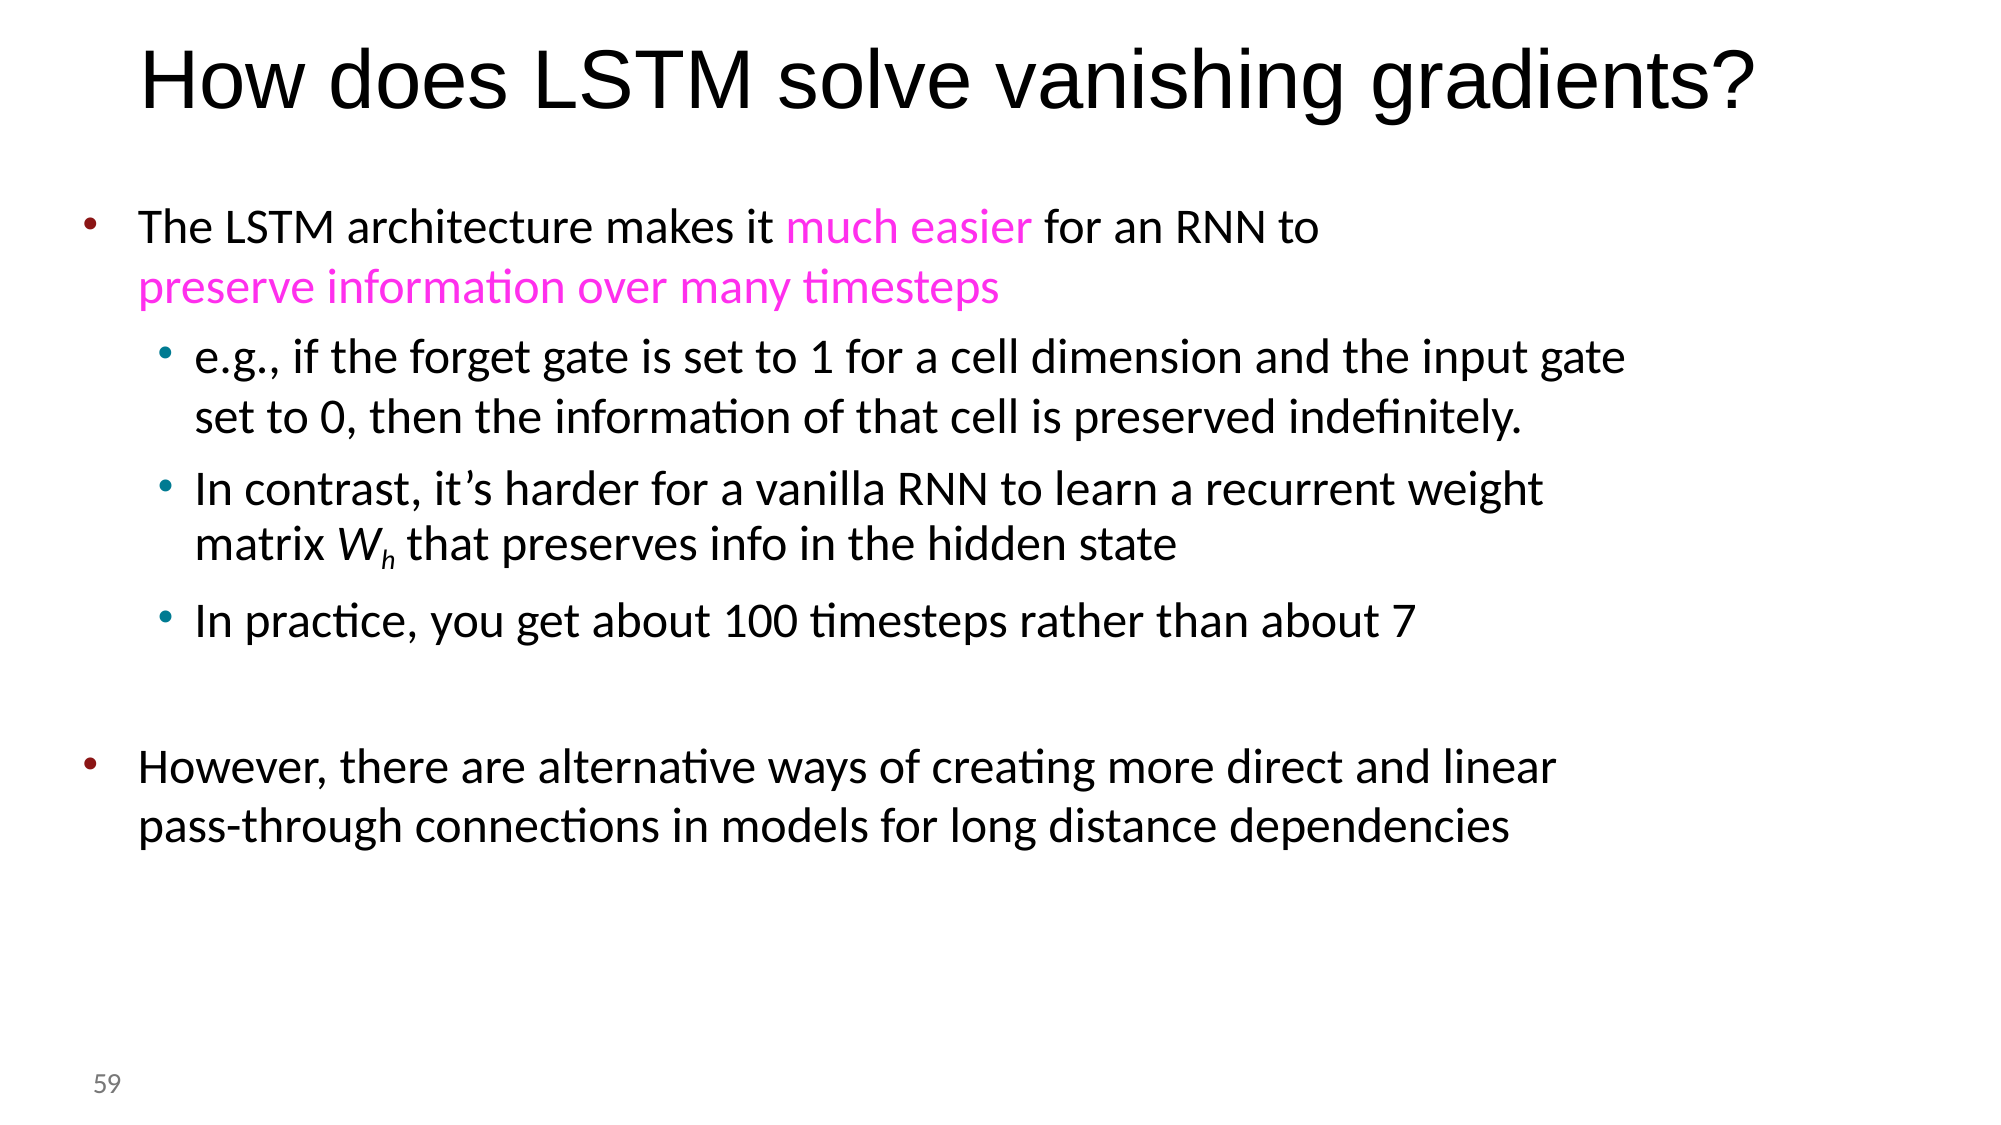

# How does LSTM solve vanishing gradients?
The LSTM architecture makes it much easier for an RNN to preserve information over many timesteps
e.g., if the forget gate is set to 1 for a cell dimension and the input gate set to 0, then the information of that cell is preserved indefinitely.
In contrast, it’s harder for a vanilla RNN to learn a recurrent weight
matrix Wh that preserves info in the hidden state
In practice, you get about 100 timesteps rather than about 7

However, there are alternative ways of creating more direct and linear pass-through connections in models for long distance dependencies
59